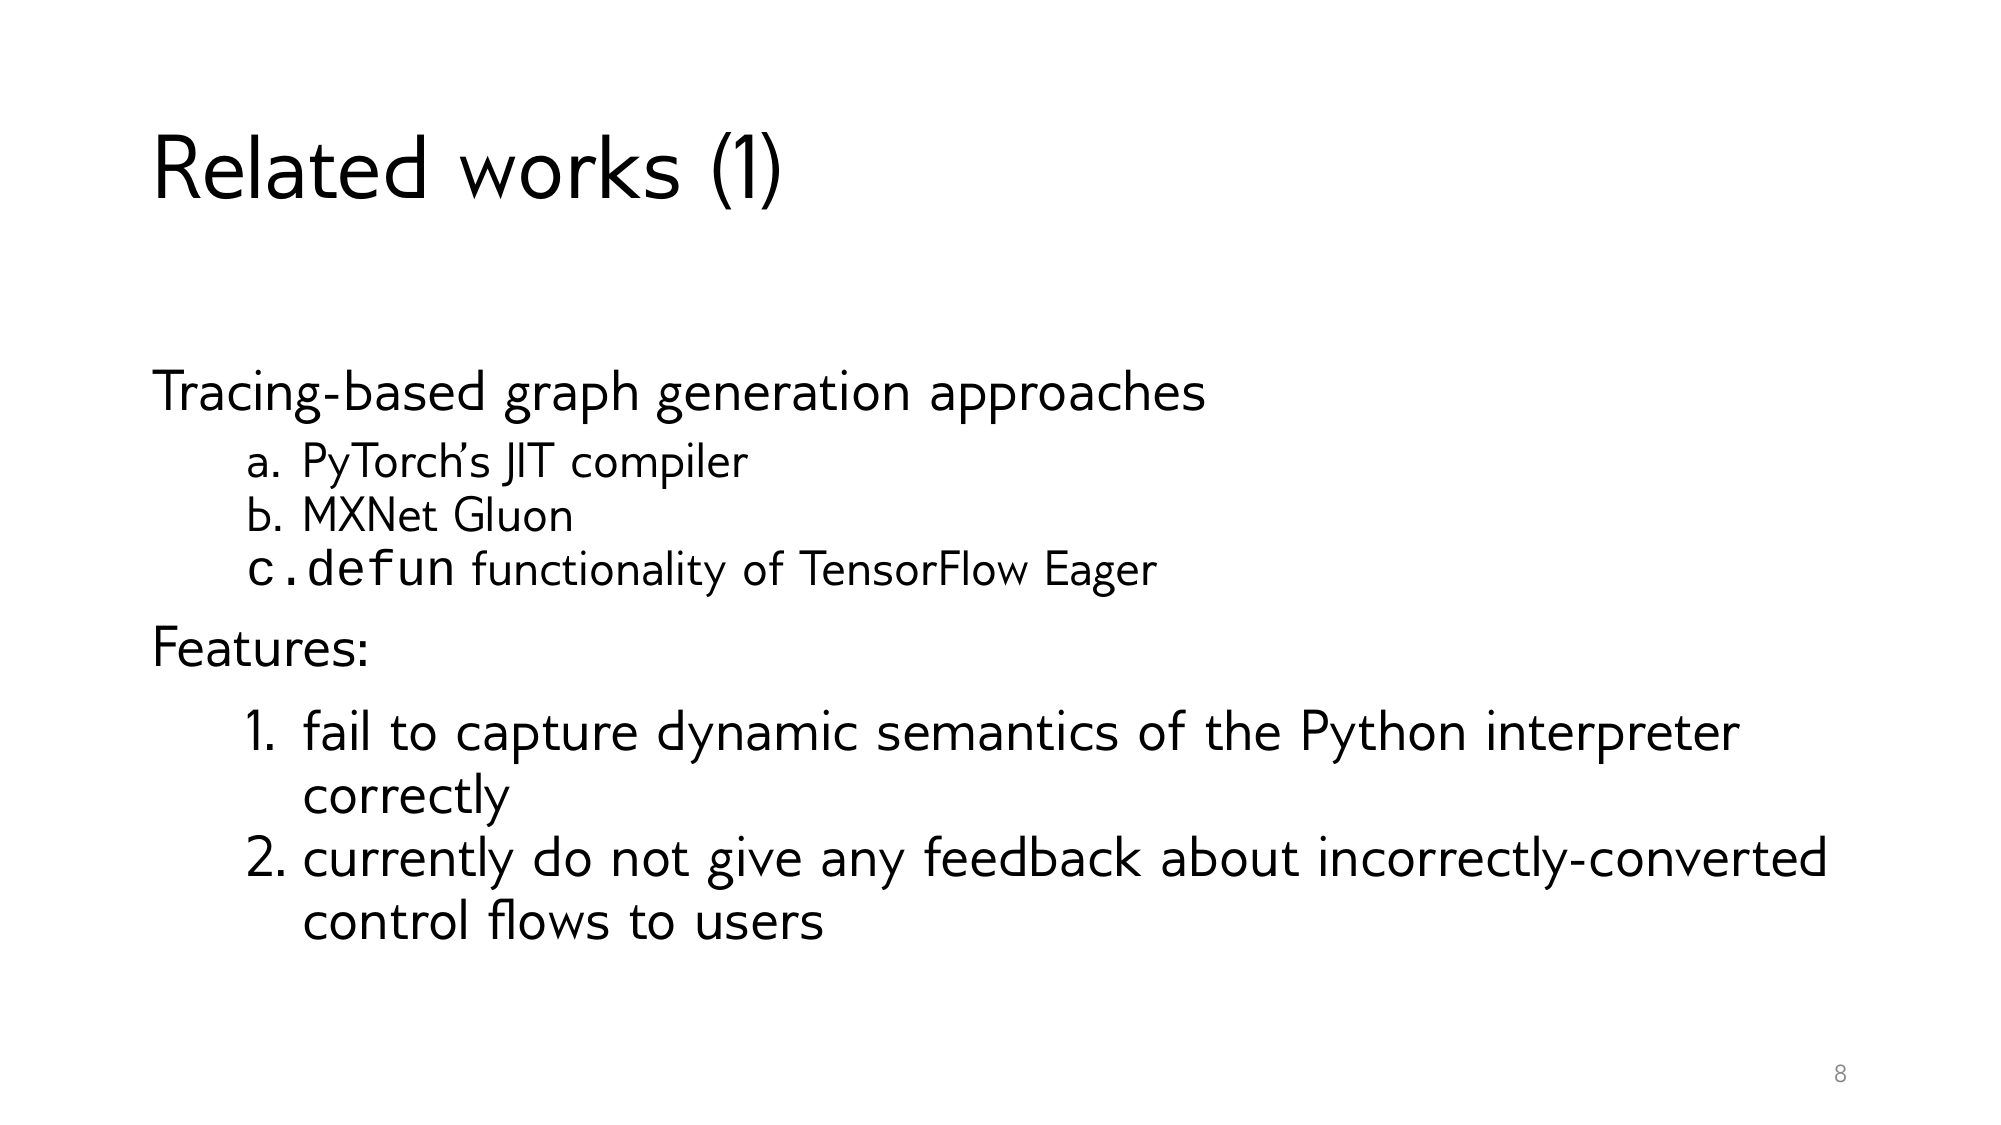

# Related works (1)
Tracing-based graph generation approaches
PyTorch’s JIT compiler
MXNet Gluon
defun functionality of TensorFlow Eager
Features:
fail to capture dynamic semantics of the Python interpreter correctly
currently do not give any feedback about incorrectly-converted control flows to users
8